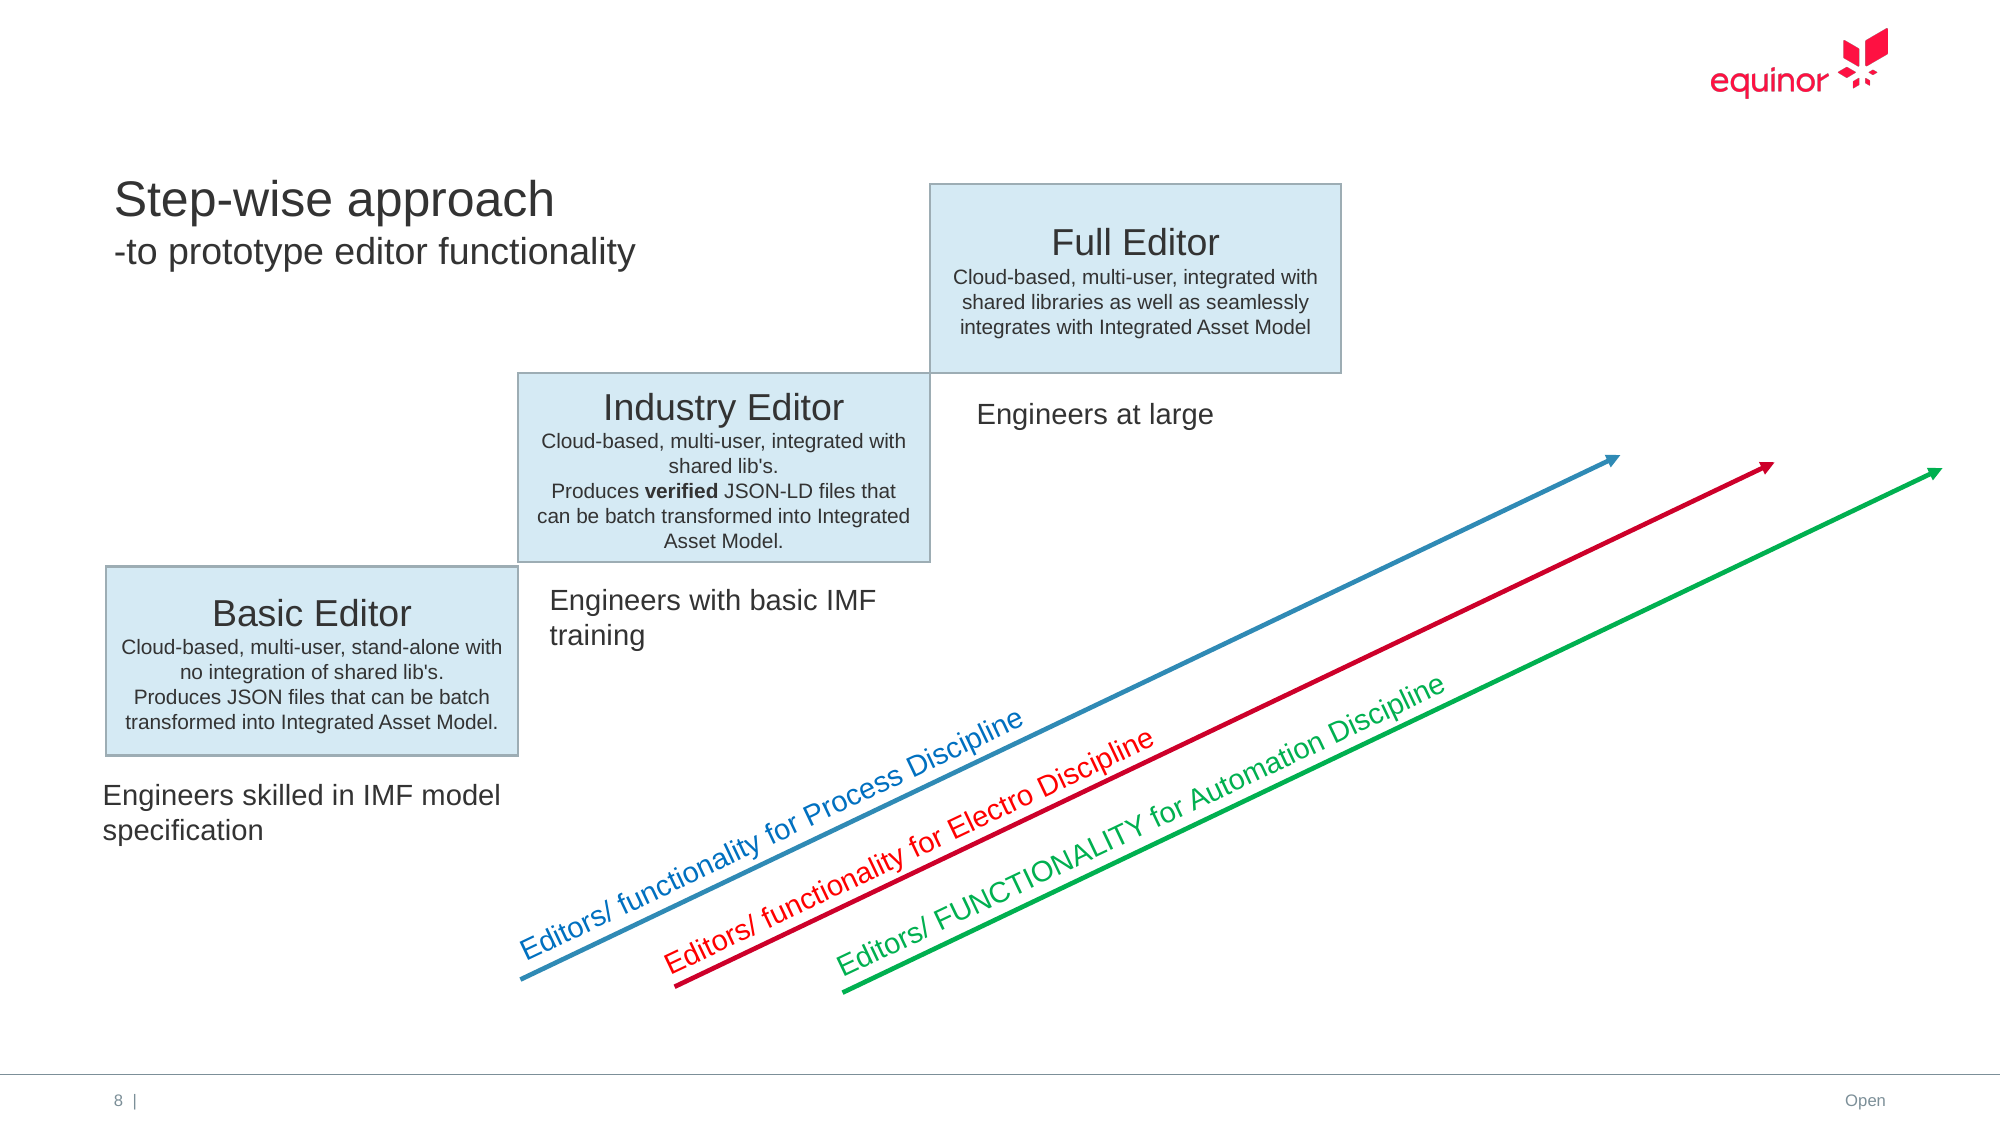

# Step-wise approach -to prototype editor functionality
Full Editor
Cloud-based, multi-user, integrated with shared libraries as well as seamlessly integrates with Integrated Asset Model
Industry Editor
Cloud-based, multi-user, integrated with shared lib's.
Produces verified JSON-LD files that can be batch transformed into Integrated Asset Model.
Engineers at large
Basic Editor
Cloud-based, multi-user, stand-alone with no integration of shared lib's.
Produces JSON files that can be batch transformed into Integrated Asset Model.
Engineers with basic IMF training
Engineers skilled in IMF model specification
Editors/ FUNCTIONALITY for Automation Discipline
Editors/ functionality for Process Discipline
Editors/ functionality for Electro Discipline
8  |